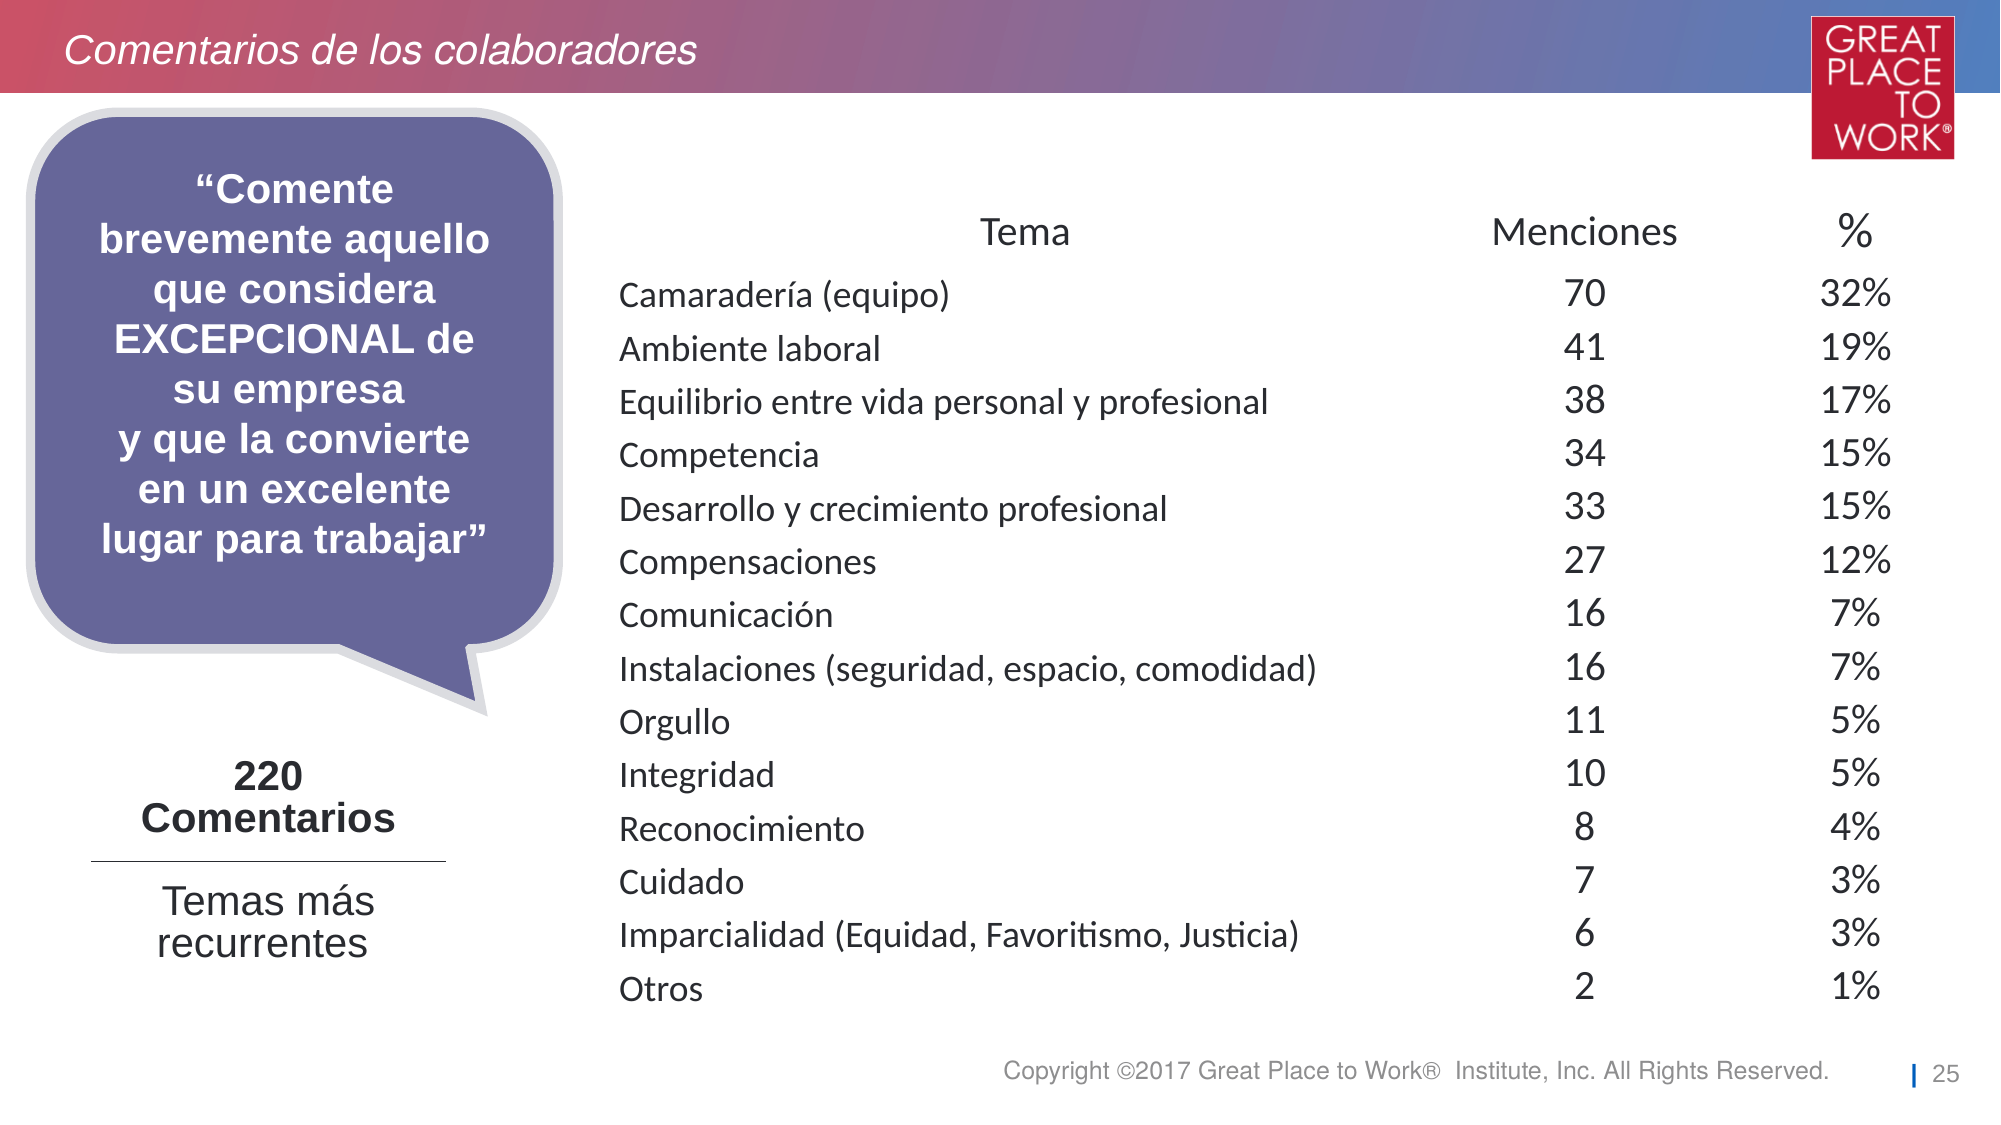

Comentarios de los colaboradores

“Comente brevemente aquello que considera EXCEPCIONAL de su empresa
y que la convierte en un excelente lugar para trabajar”
| Tema | Menciones | % |
| --- | --- | --- |
| Camaradería (equipo) | 70 | 32% |
| Ambiente laboral | 41 | 19% |
| Equilibrio entre vida personal y profesional | 38 | 17% |
| Competencia | 34 | 15% |
| Desarrollo y crecimiento profesional | 33 | 15% |
| Compensaciones | 27 | 12% |
| Comunicación | 16 | 7% |
| Instalaciones (seguridad, espacio, comodidad) | 16 | 7% |
| Orgullo | 11 | 5% |
| Integridad | 10 | 5% |
| Reconocimiento | 8 | 4% |
| Cuidado | 7 | 3% |
| Imparcialidad (Equidad, Favoritismo, Justicia) | 6 | 3% |
| Otros | 2 | 1% |
# 220 Comentarios Temas más recurrentes
Copyright ©2017 Great Place to Work®  Institute, Inc. All Rights Reserved.
|  25